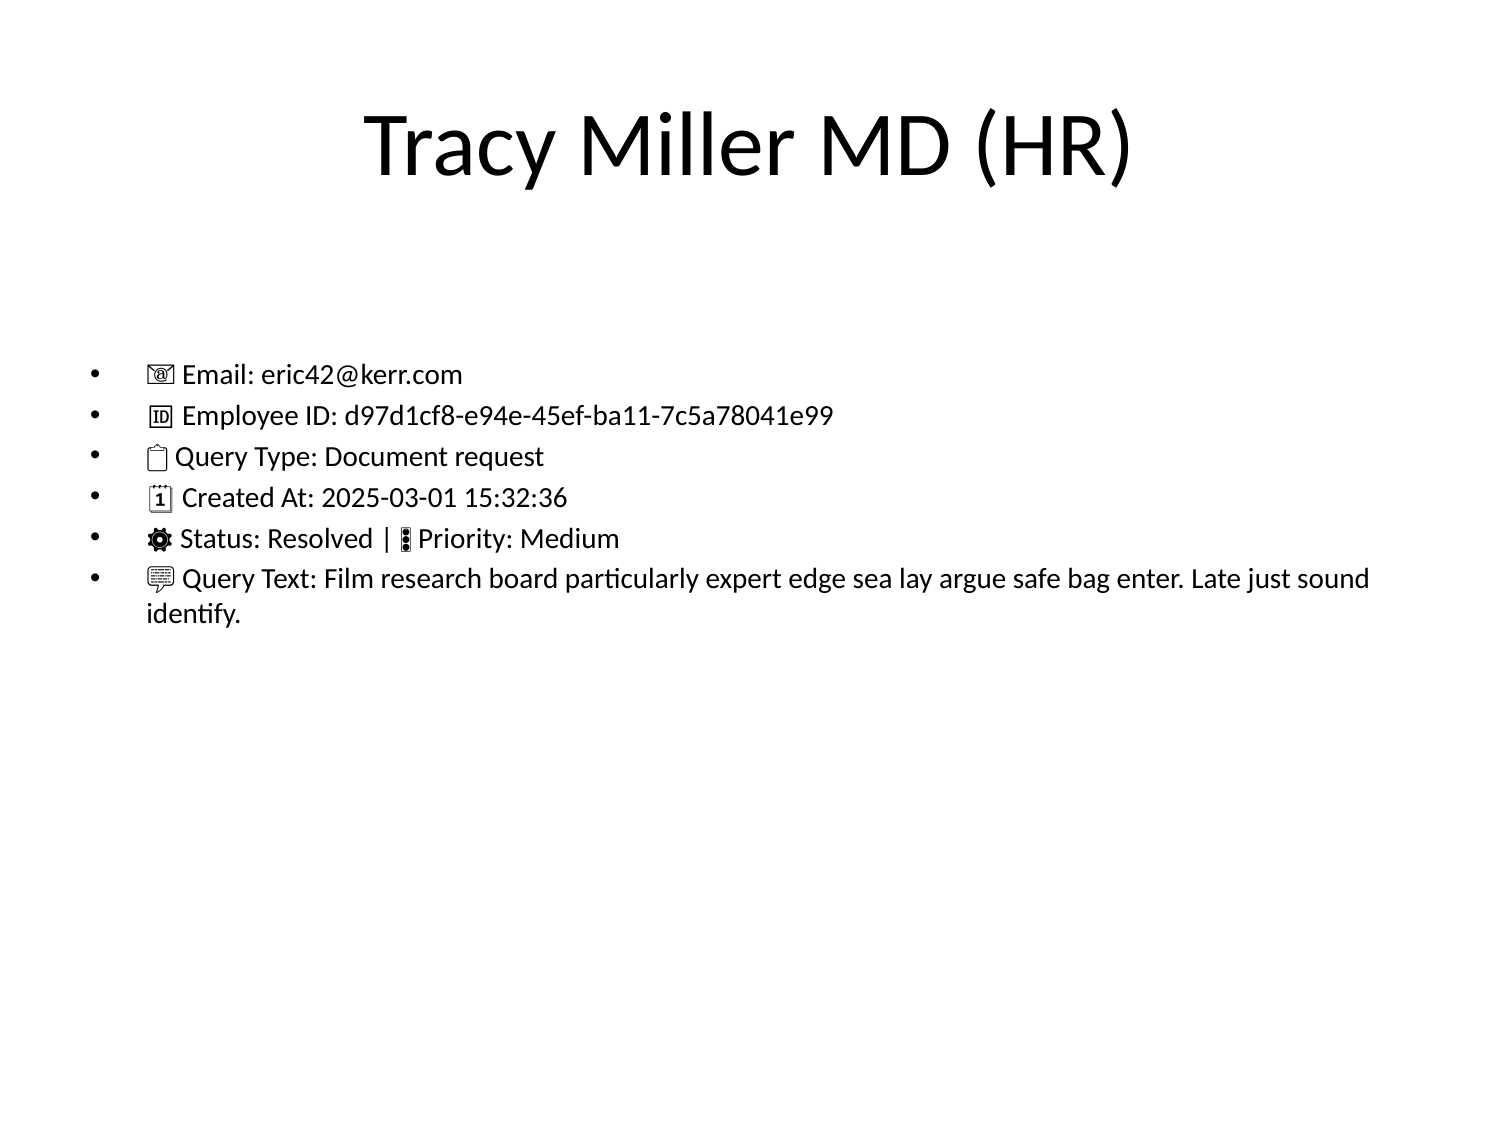

# Tracy Miller MD (HR)

📧 Email: eric42@kerr.com
🆔 Employee ID: d97d1cf8-e94e-45ef-ba11-7c5a78041e99
📋 Query Type: Document request
🗓 Created At: 2025-03-01 15:32:36
⚙ Status: Resolved | 🚦 Priority: Medium
💬 Query Text: Film research board particularly expert edge sea lay argue safe bag enter. Late just sound identify.